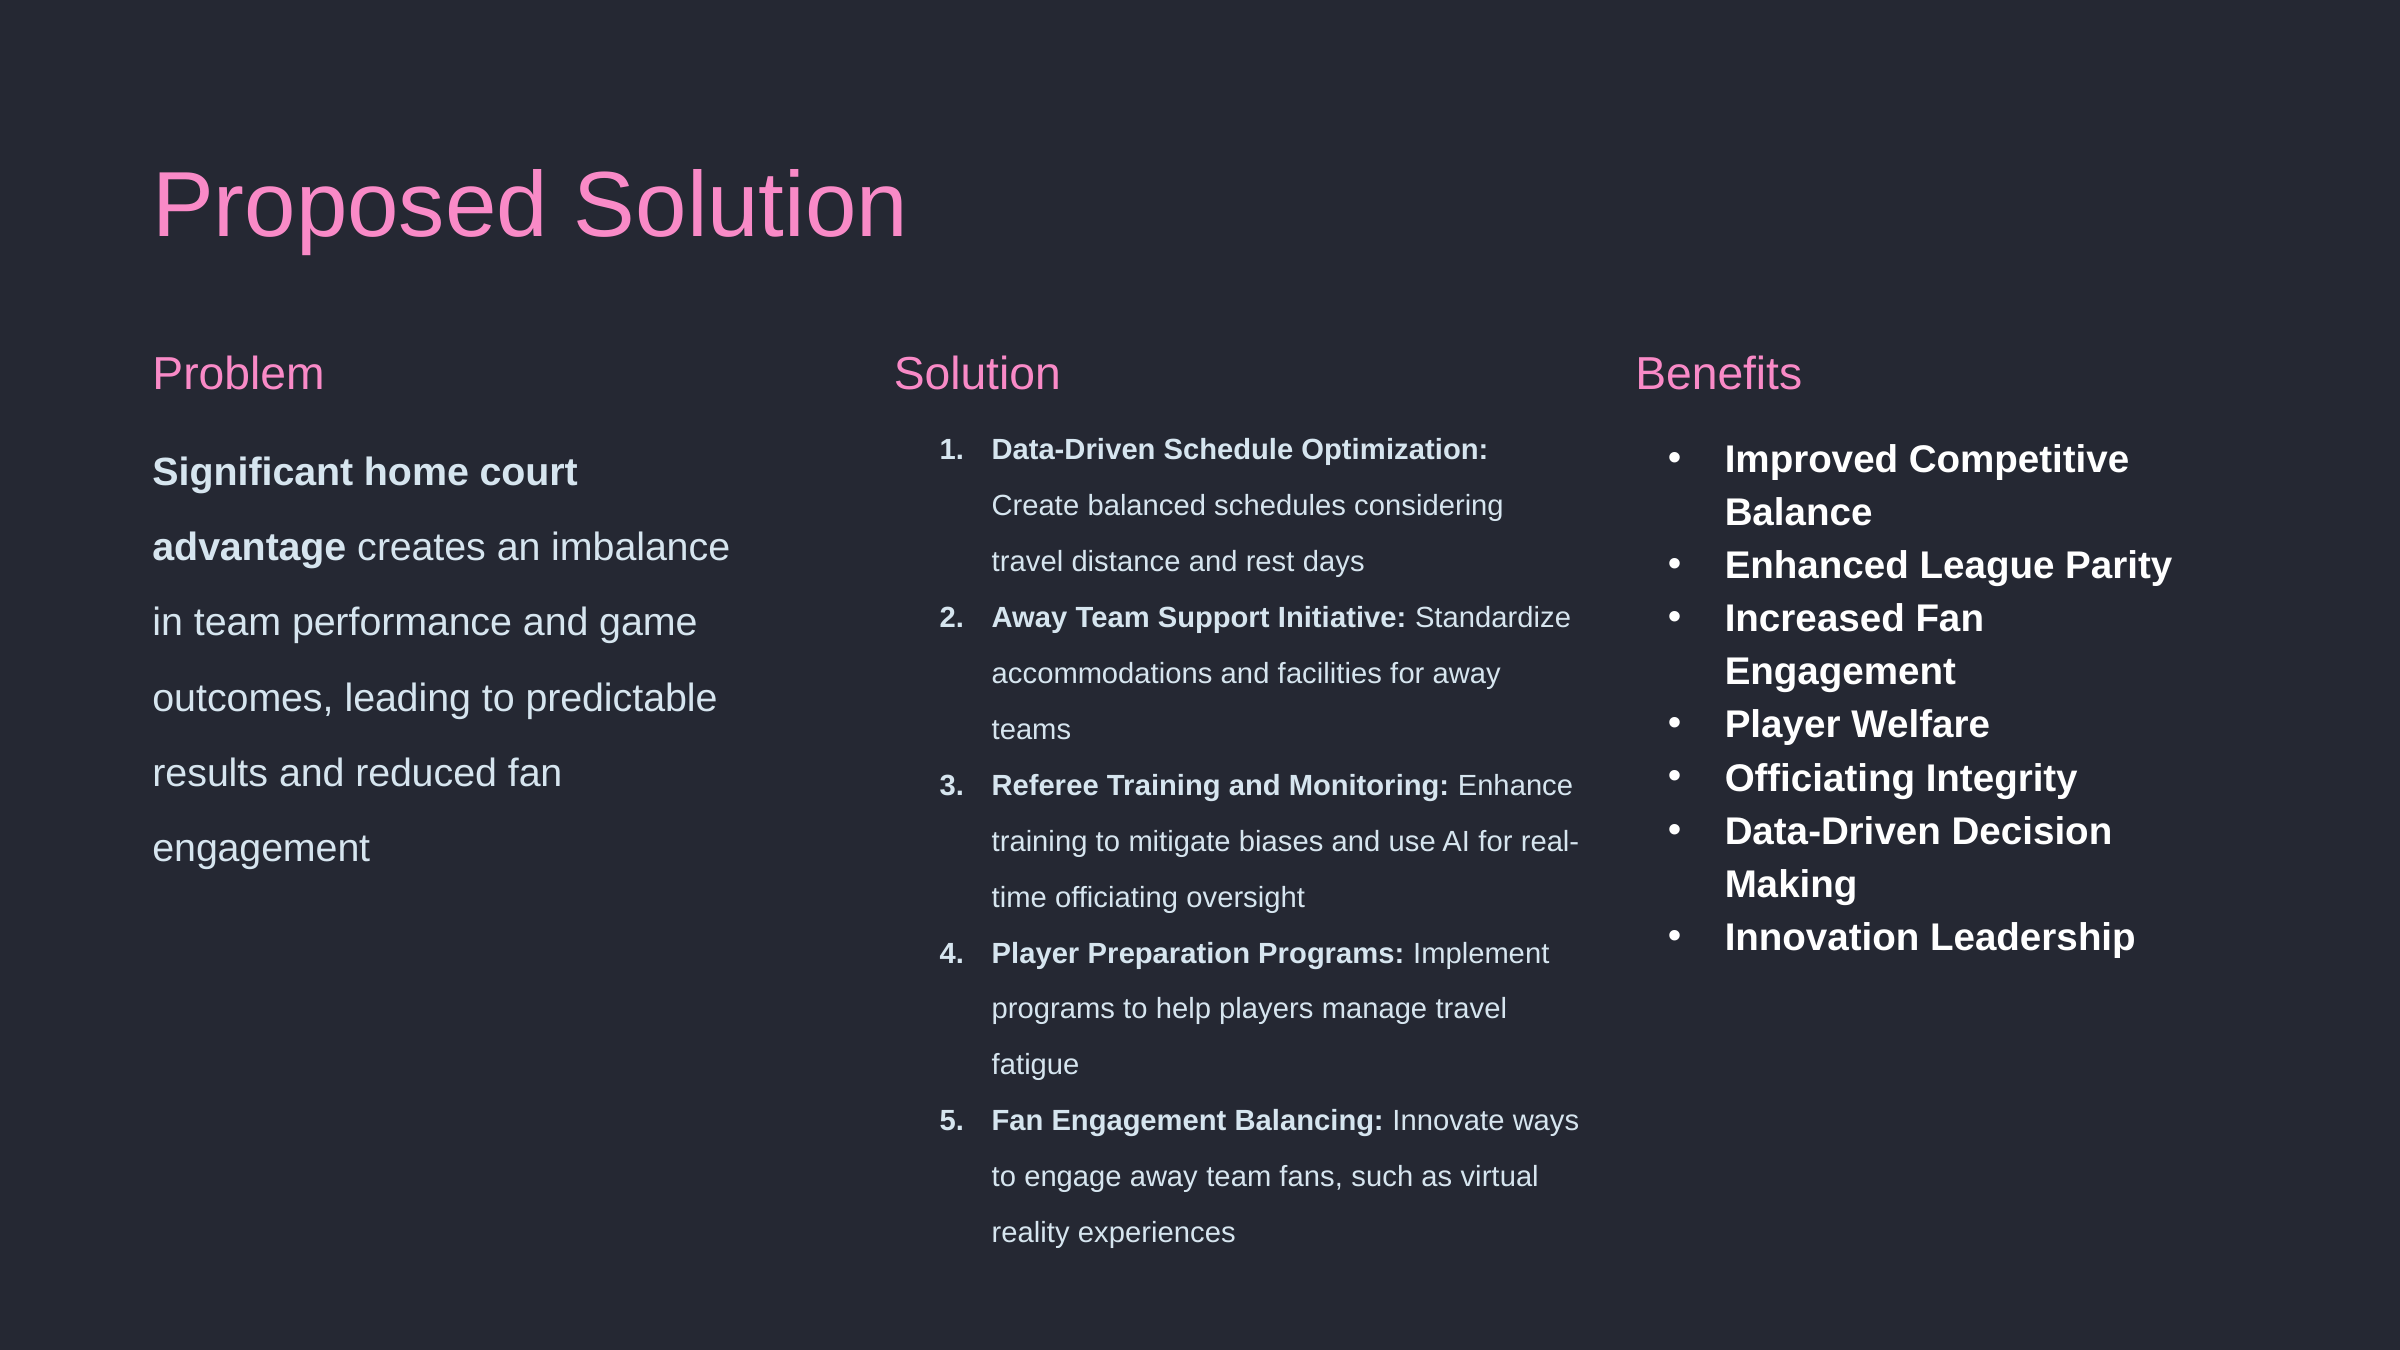

Proposed Solution
Problem
Solution
Benefits
Data-Driven Schedule Optimization: Create balanced schedules considering travel distance and rest days
Away Team Support Initiative: Standardize accommodations and facilities for away teams
Referee Training and Monitoring: Enhance training to mitigate biases and use AI for real-time officiating oversight
Player Preparation Programs: Implement programs to help players manage travel fatigue
Fan Engagement Balancing: Innovate ways to engage away team fans, such as virtual reality experiences

Significant home court advantage creates an imbalance in team performance and game outcomes, leading to predictable results and reduced fan engagement
Improved Competitive Balance
Enhanced League Parity
Increased Fan Engagement
Player Welfare
Officiating Integrity
Data-Driven Decision Making
Innovation Leadership